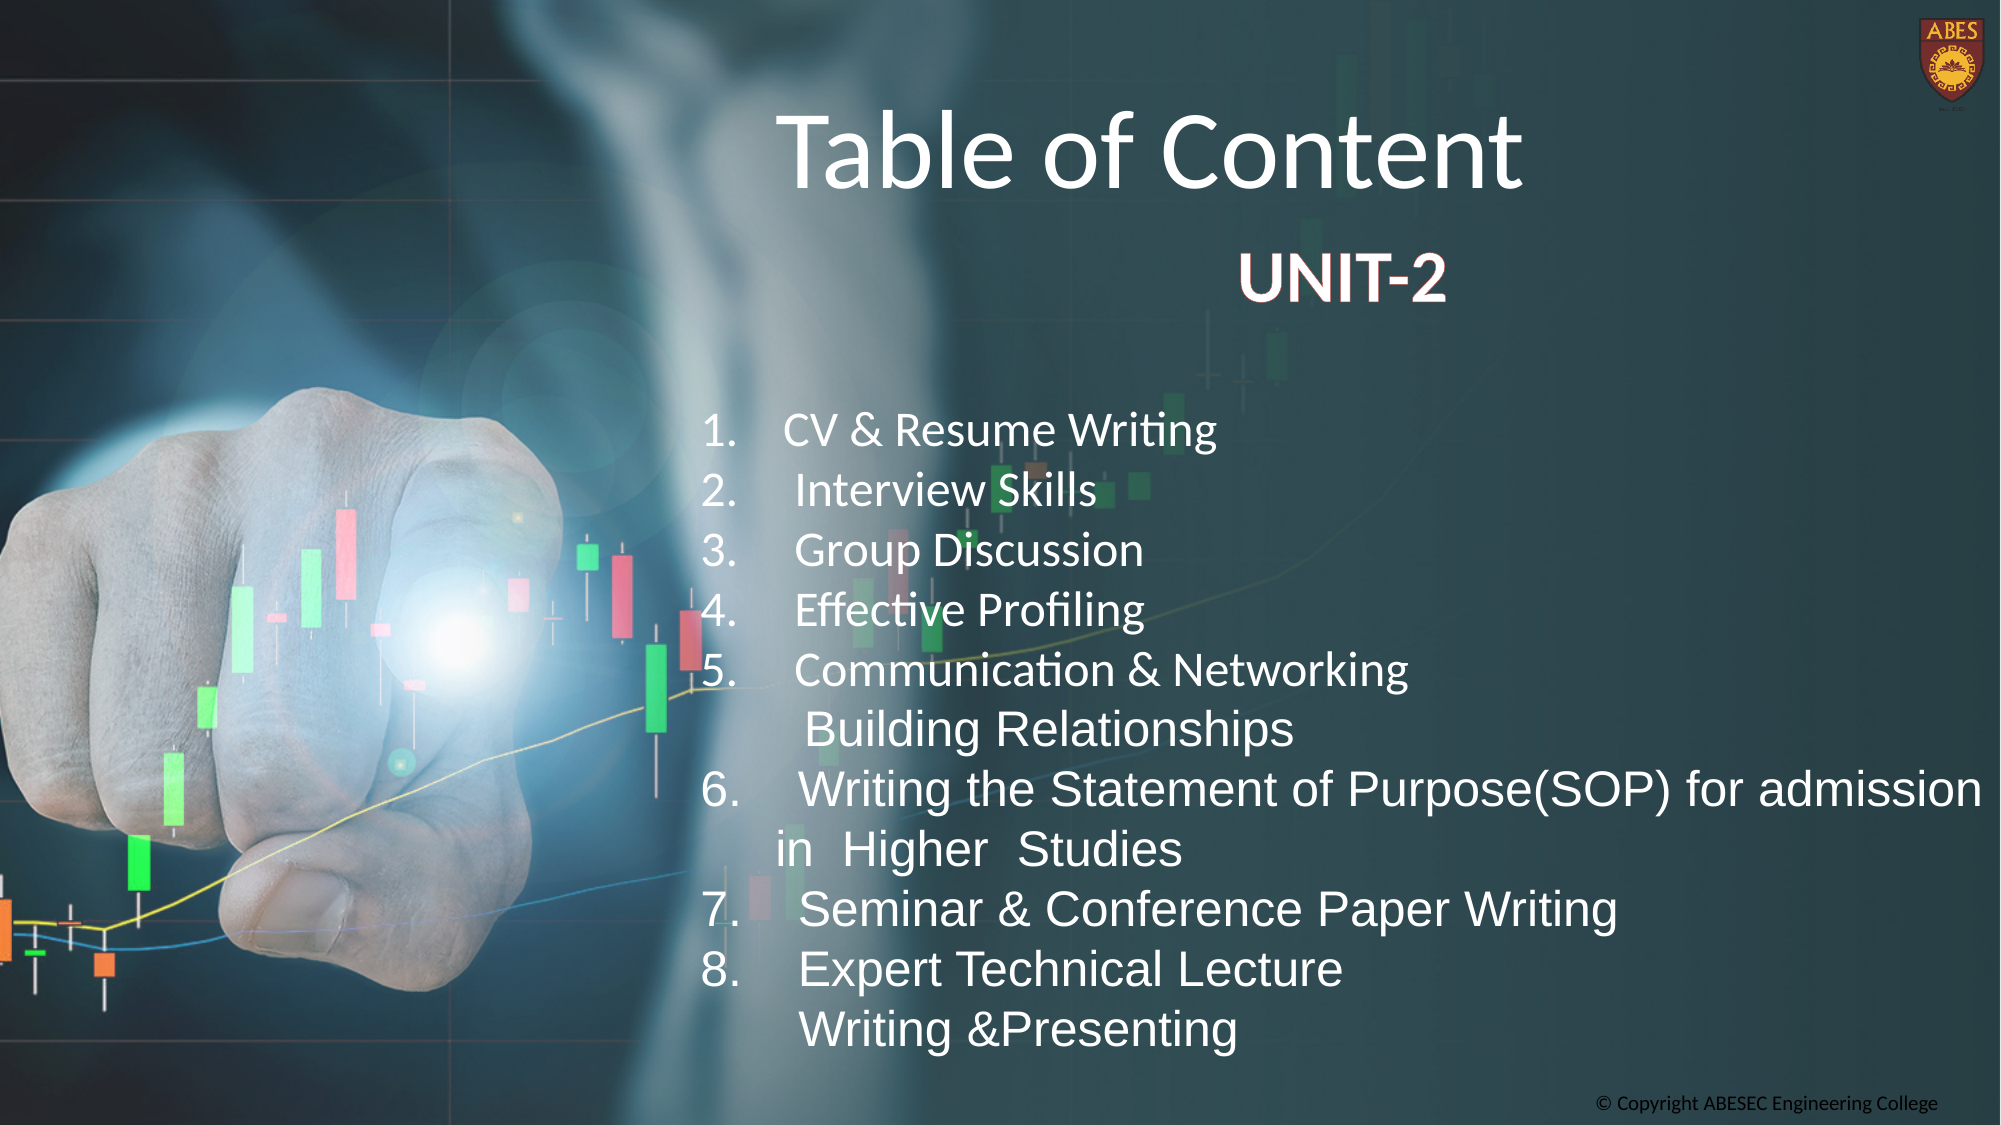

Table of Content
UNIT-2

1.    CV & Resume Writing
2.     Interview Skills
3.     Group Discussion
4.     Effective Profiling
5.     Communication & Networking
         Building Relationships
6.    Writing the Statement of Purpose(SOP) for admission in  Higher  Studies
7.    Seminar & Conference Paper Writing
8.    Expert Technical Lecture
       Writing &Presenting